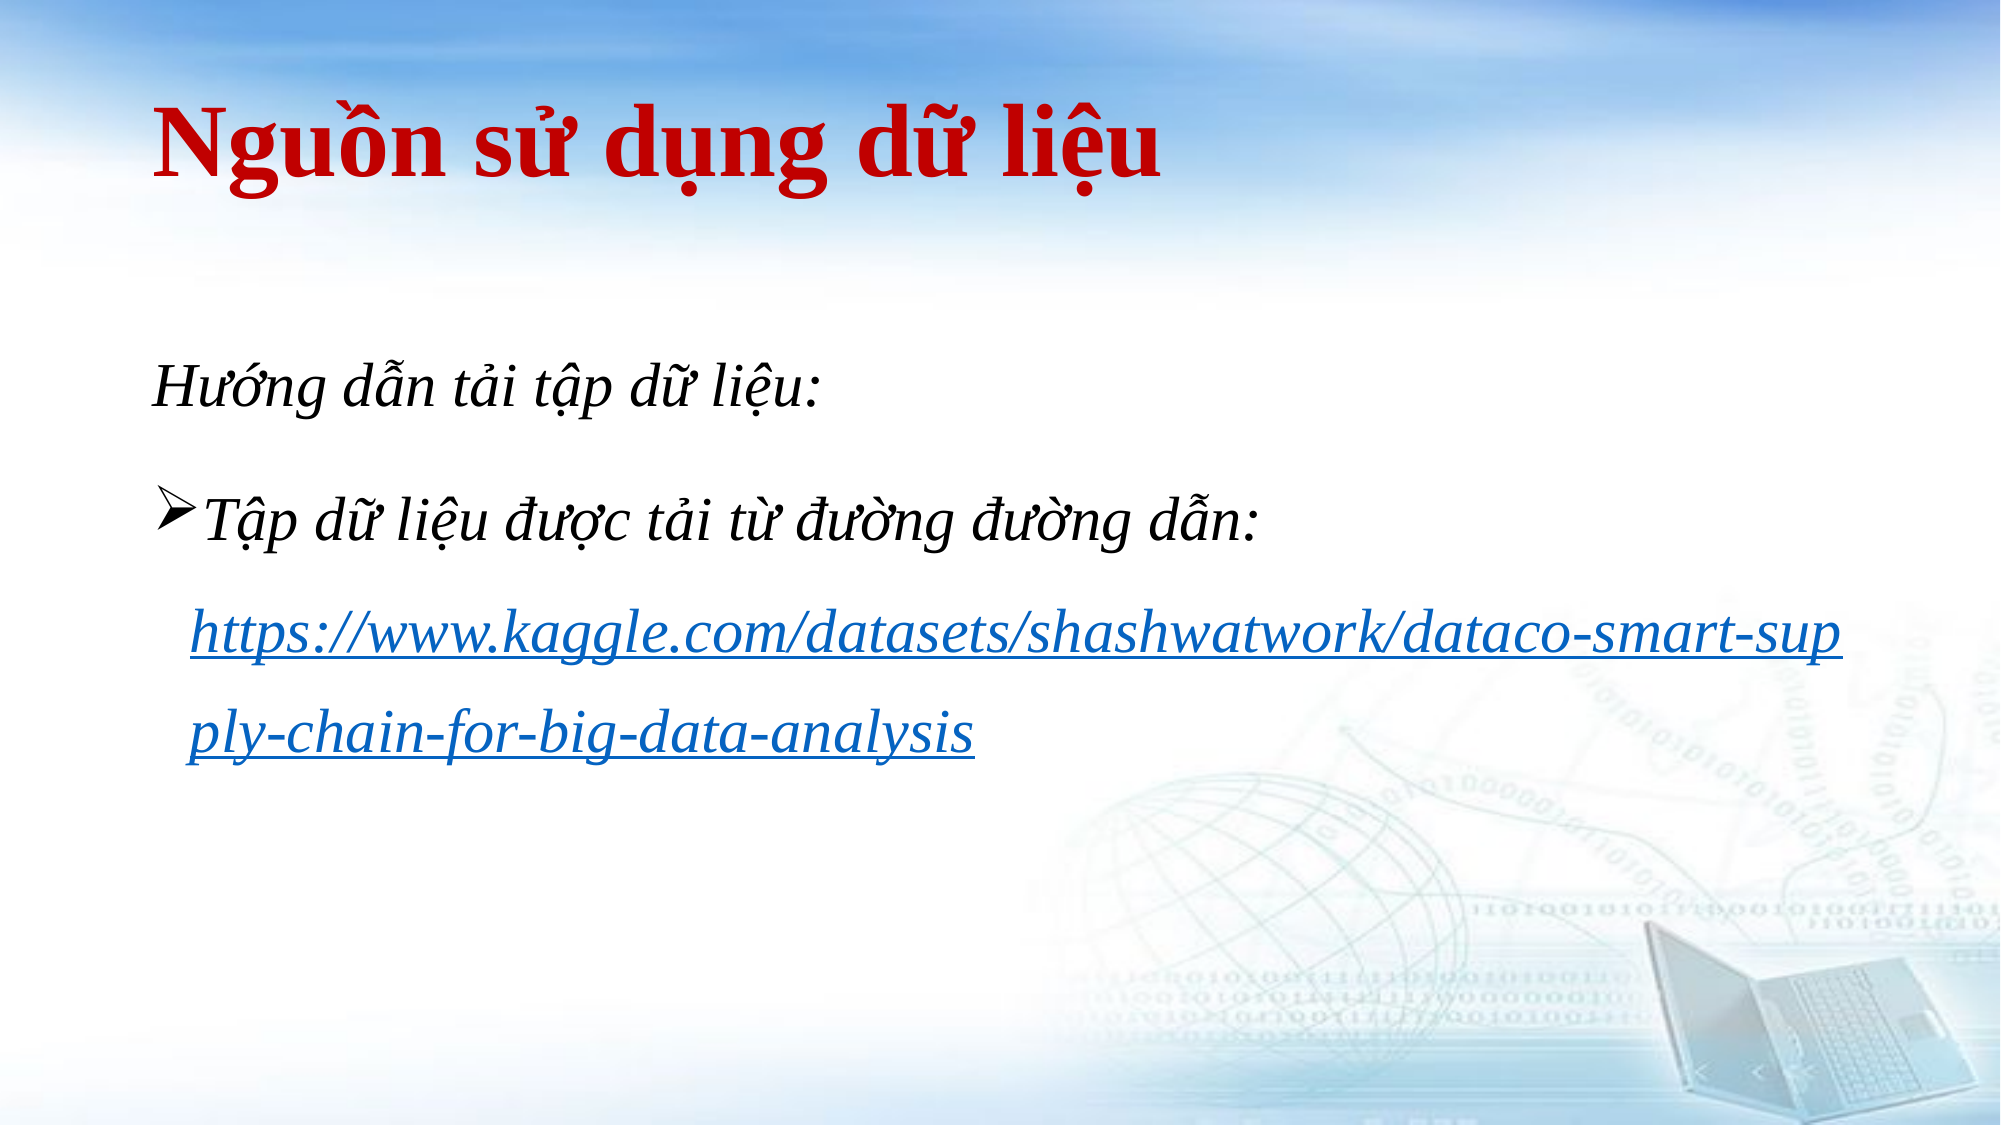

# Nguồn sử dụng dữ liệu
Hướng dẫn tải tập dữ liệu:
Tập dữ liệu được tải từ đường đường dẫn: https://www.kaggle.com/datasets/shashwatwork/dataco-smart-supply-chain-for-big-data-analysis